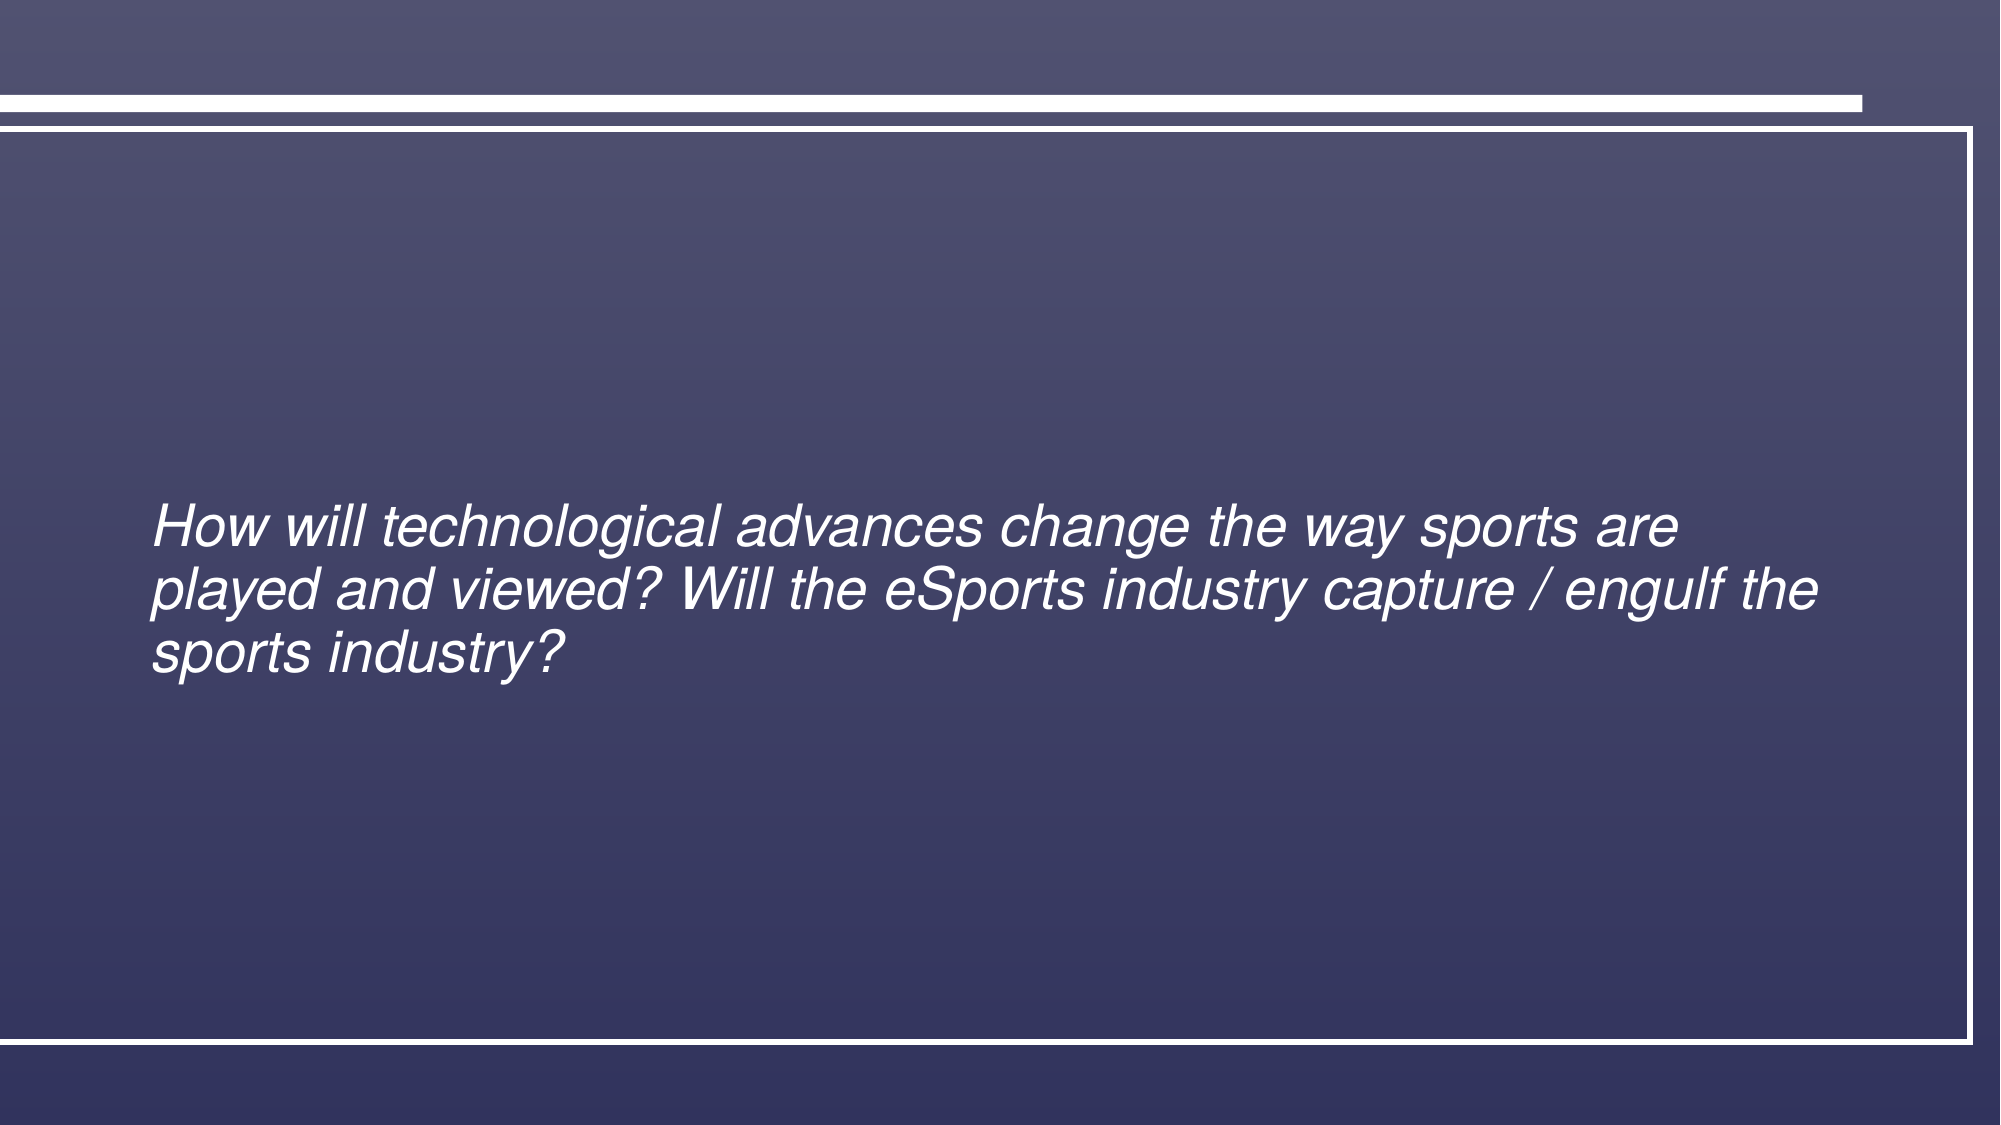

How will technological advances change the way sports are played and viewed? Will the eSports industry capture / engulf the sports industry?